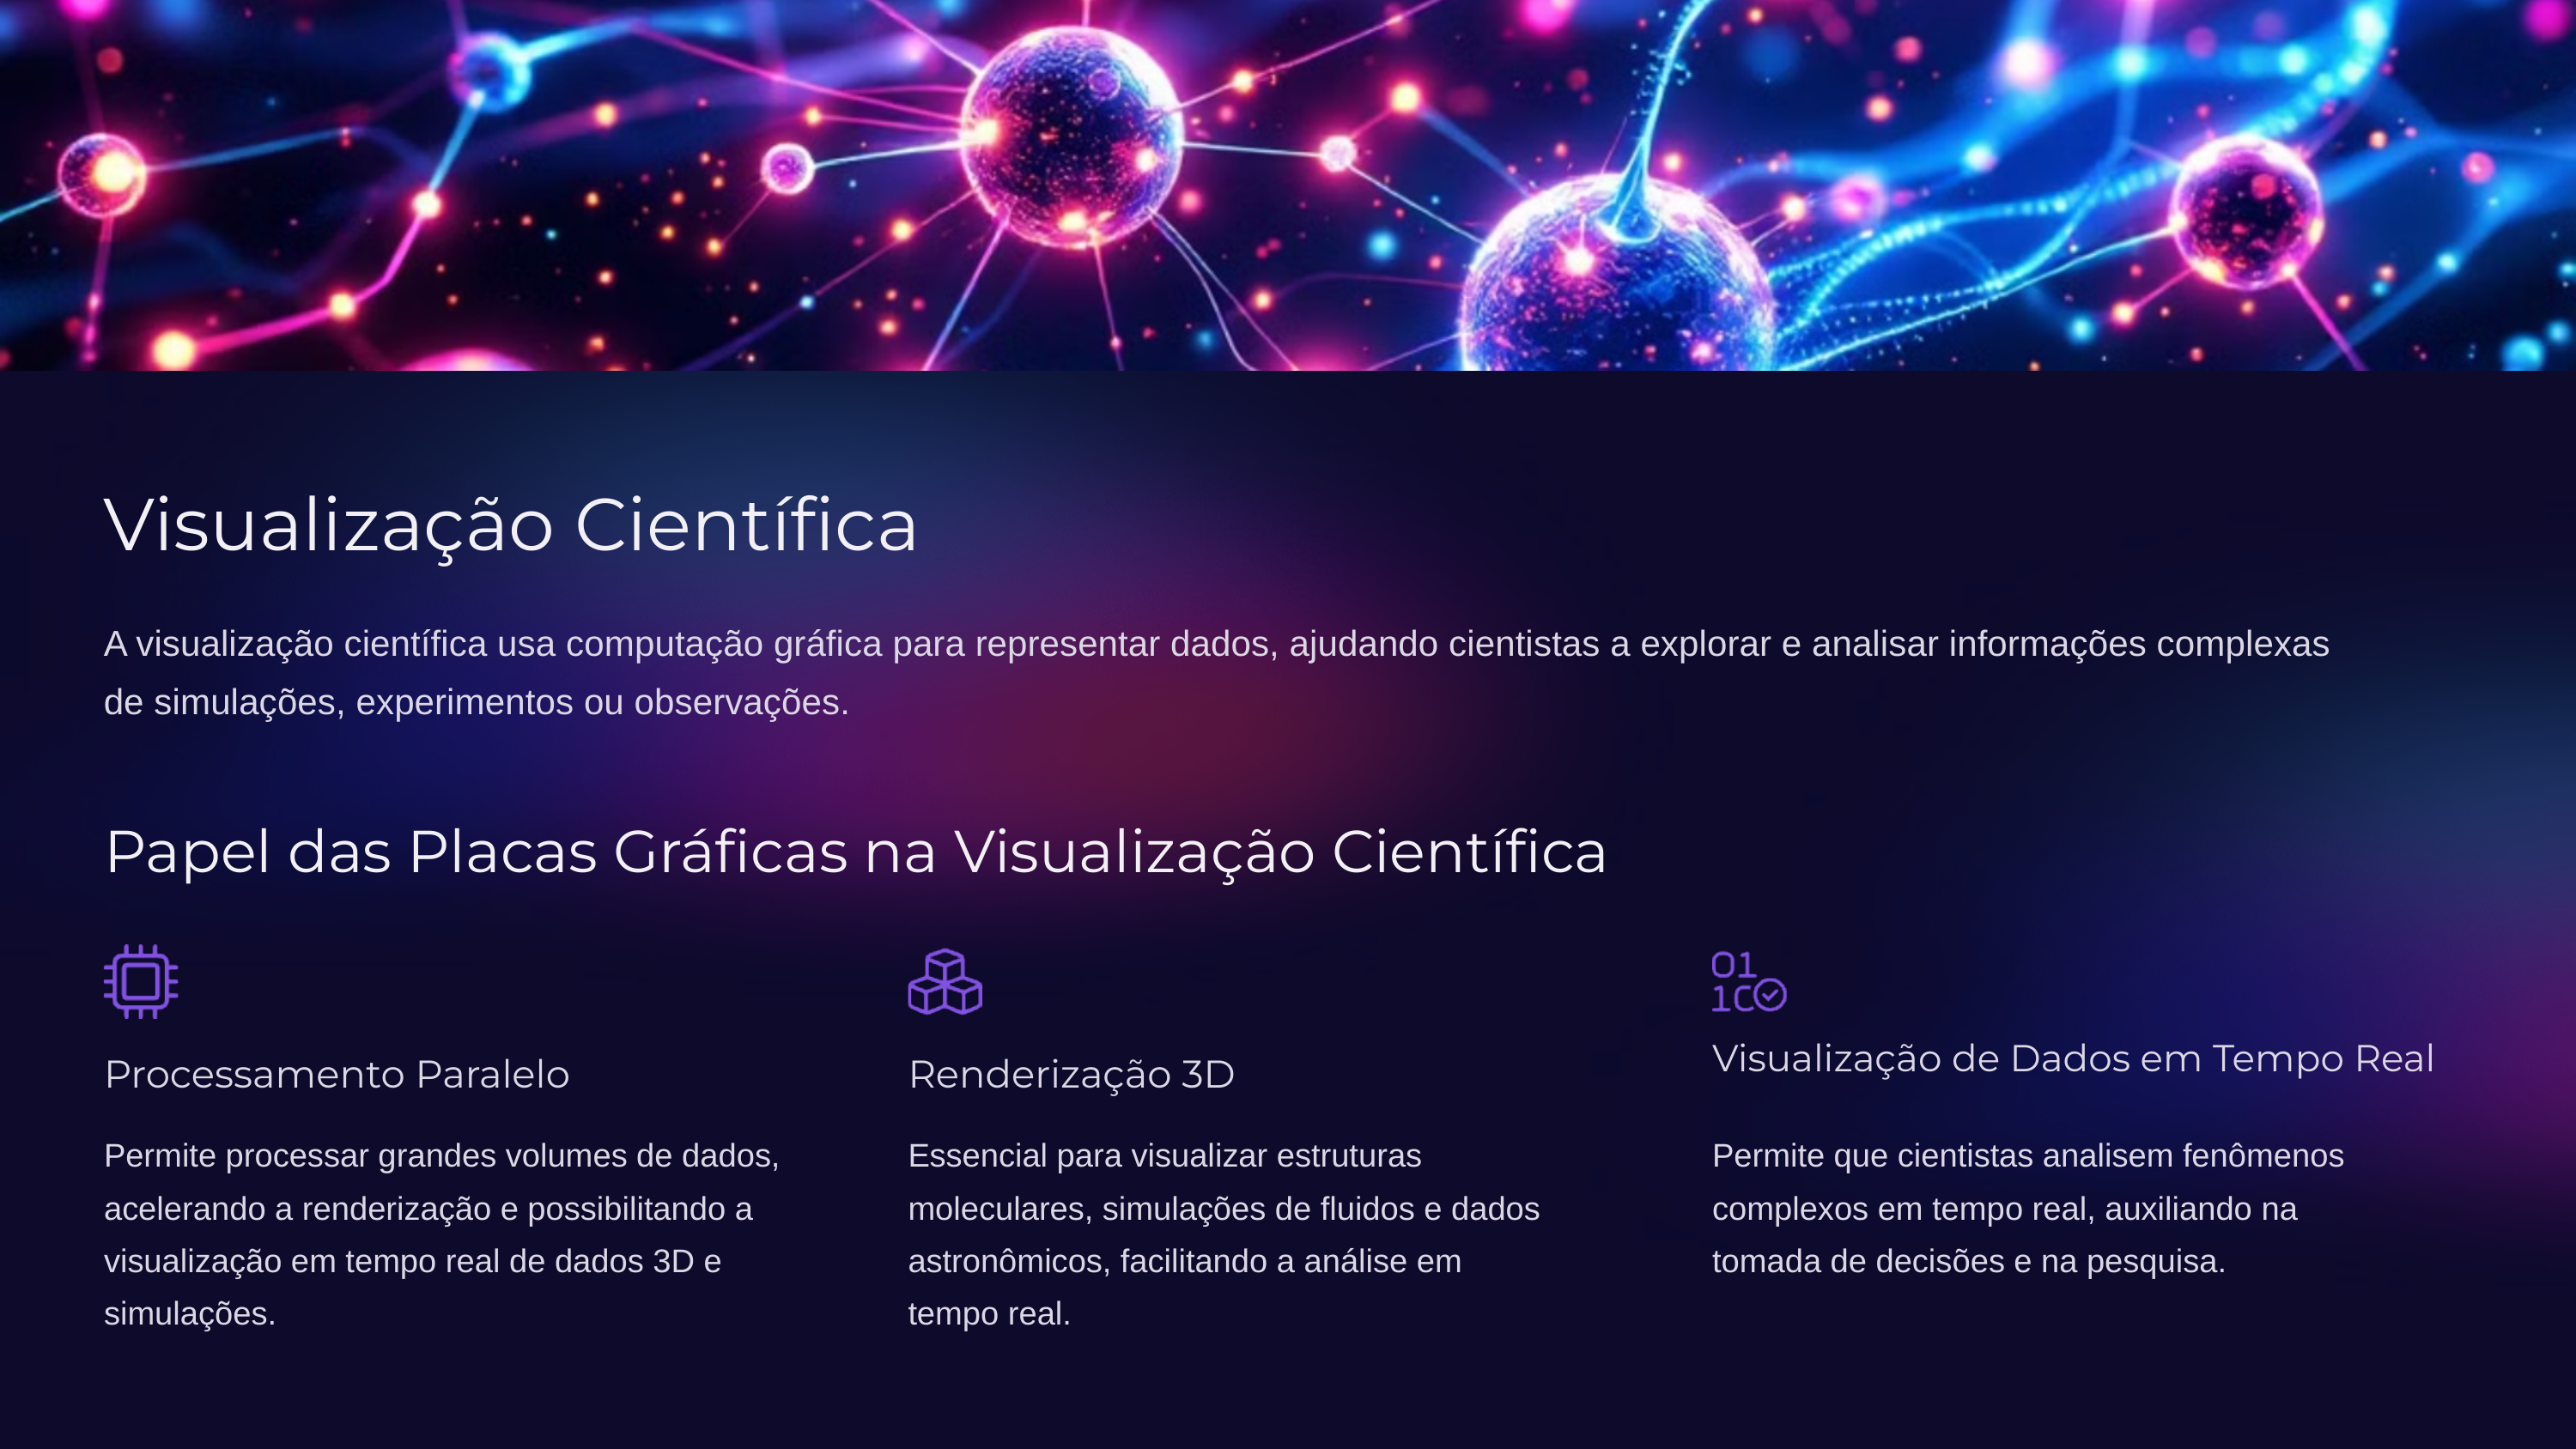

Visualização Científica

A visualização científica usa computação gráfica para representar dados, ajudando cientistas a explorar e analisar informações complexas de simulações, experimentos ou observações.

Papel das Placas Gráficas na Visualização Científica

Visualização de Dados em Tempo Real

Processamento Paralelo

Renderização 3D

Permite processar grandes volumes de dados, acelerando a renderização e possibilitando a visualização em tempo real de dados 3D e simulações.

Essencial para visualizar estruturas moleculares, simulações de fluidos e dados astronômicos, facilitando a análise em tempo real.

Permite que cientistas analisem fenômenos complexos em tempo real, auxiliando na tomada de decisões e na pesquisa.